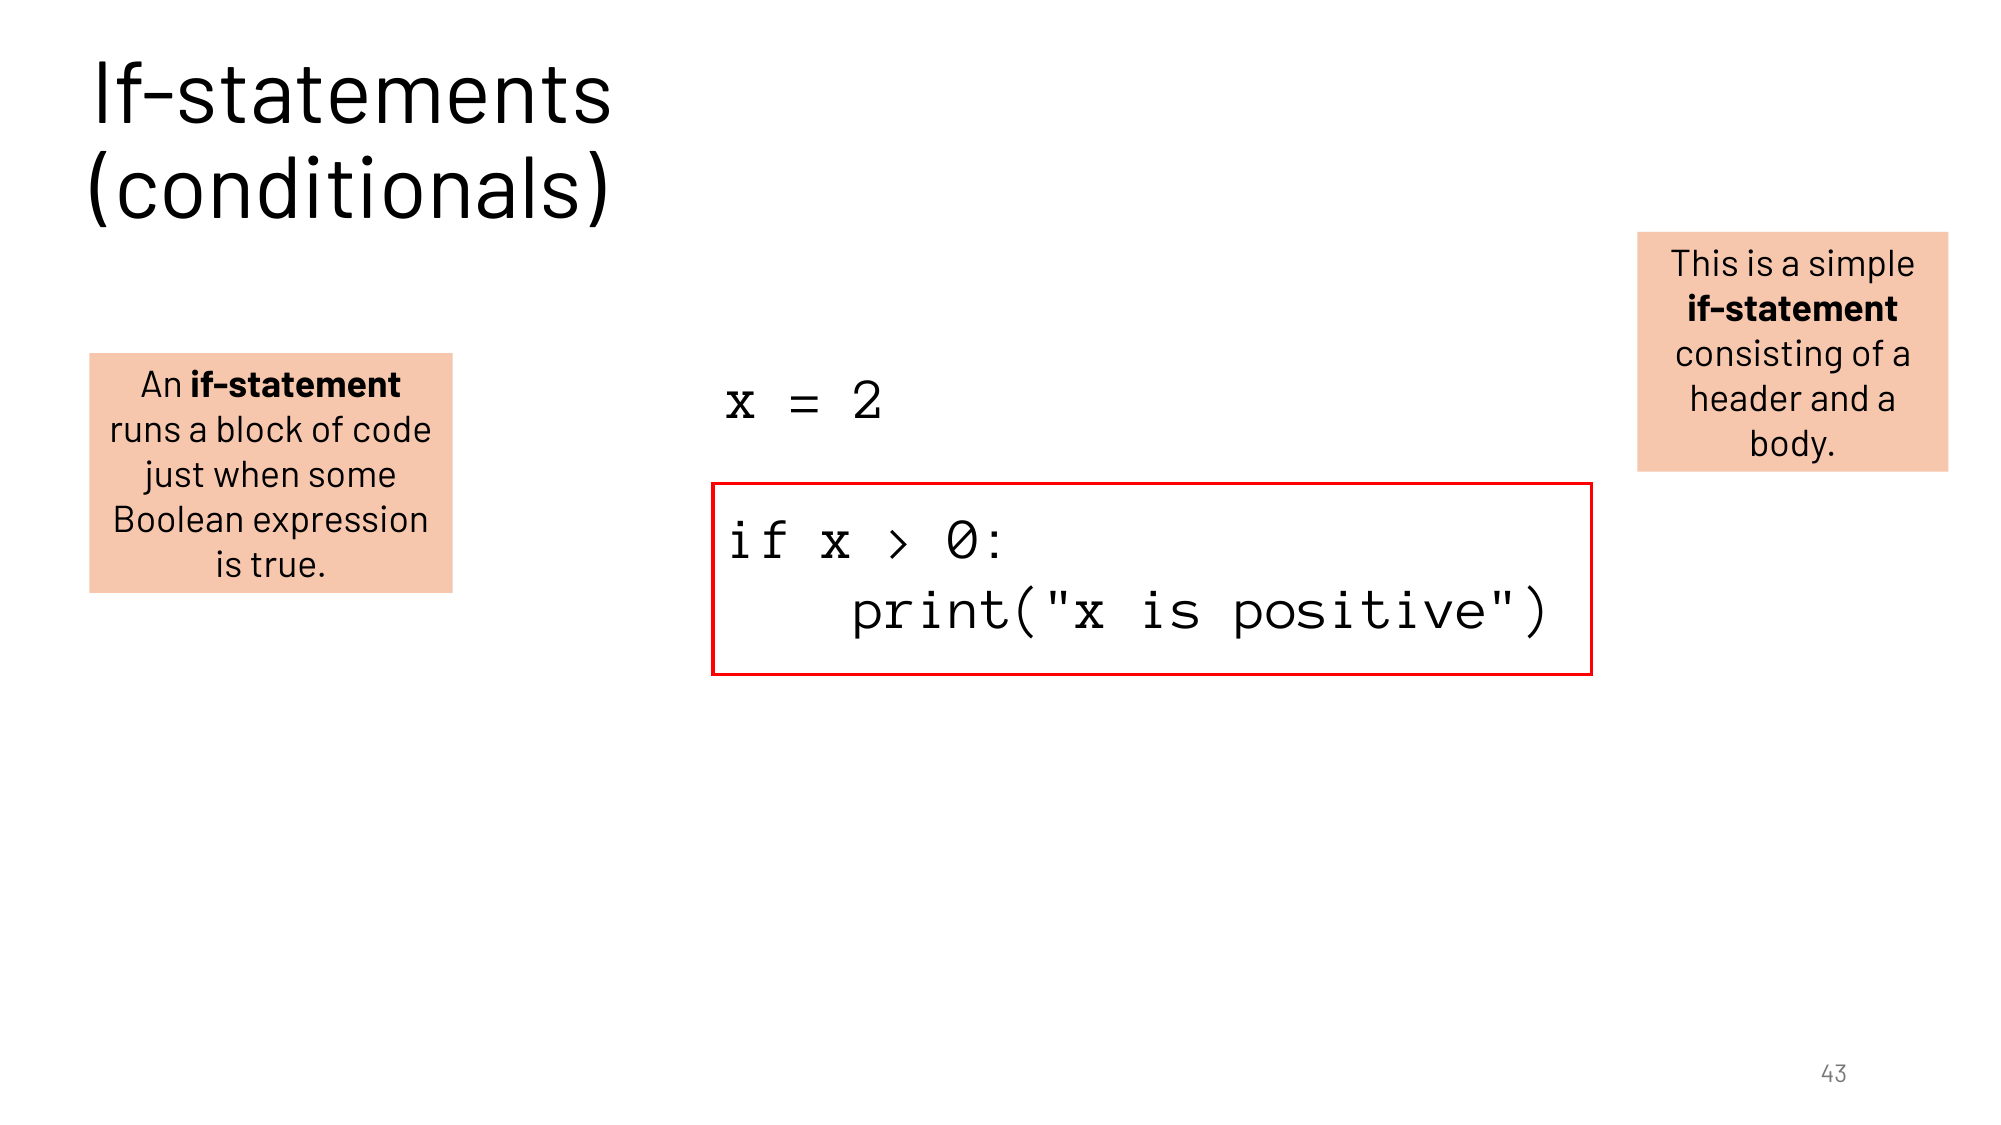

# If-statements (conditionals)
This is a simple if-statement consisting of a header and a body.
An if-statement runs a block of code just when some Boolean expression is true.
x = 2

if x > 0:
    print("x is positive")

43